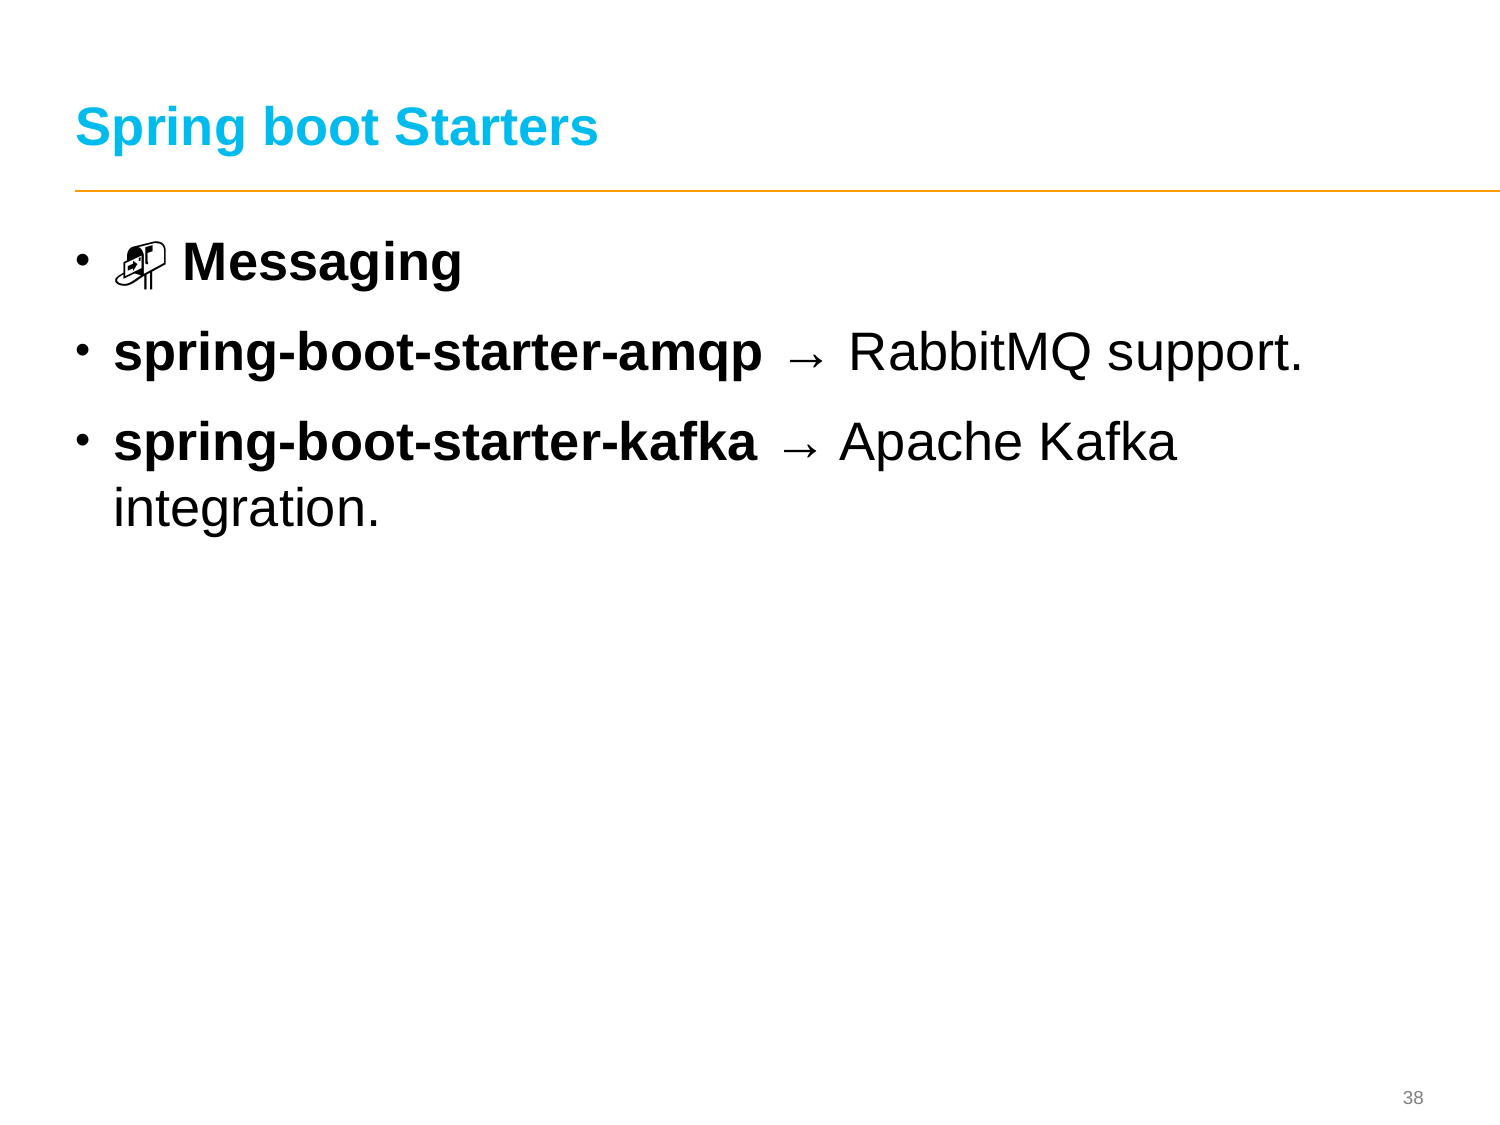

# Spring boot Starters
📬 Messaging
spring-boot-starter-amqp → RabbitMQ support.
spring-boot-starter-kafka → Apache Kafka integration.